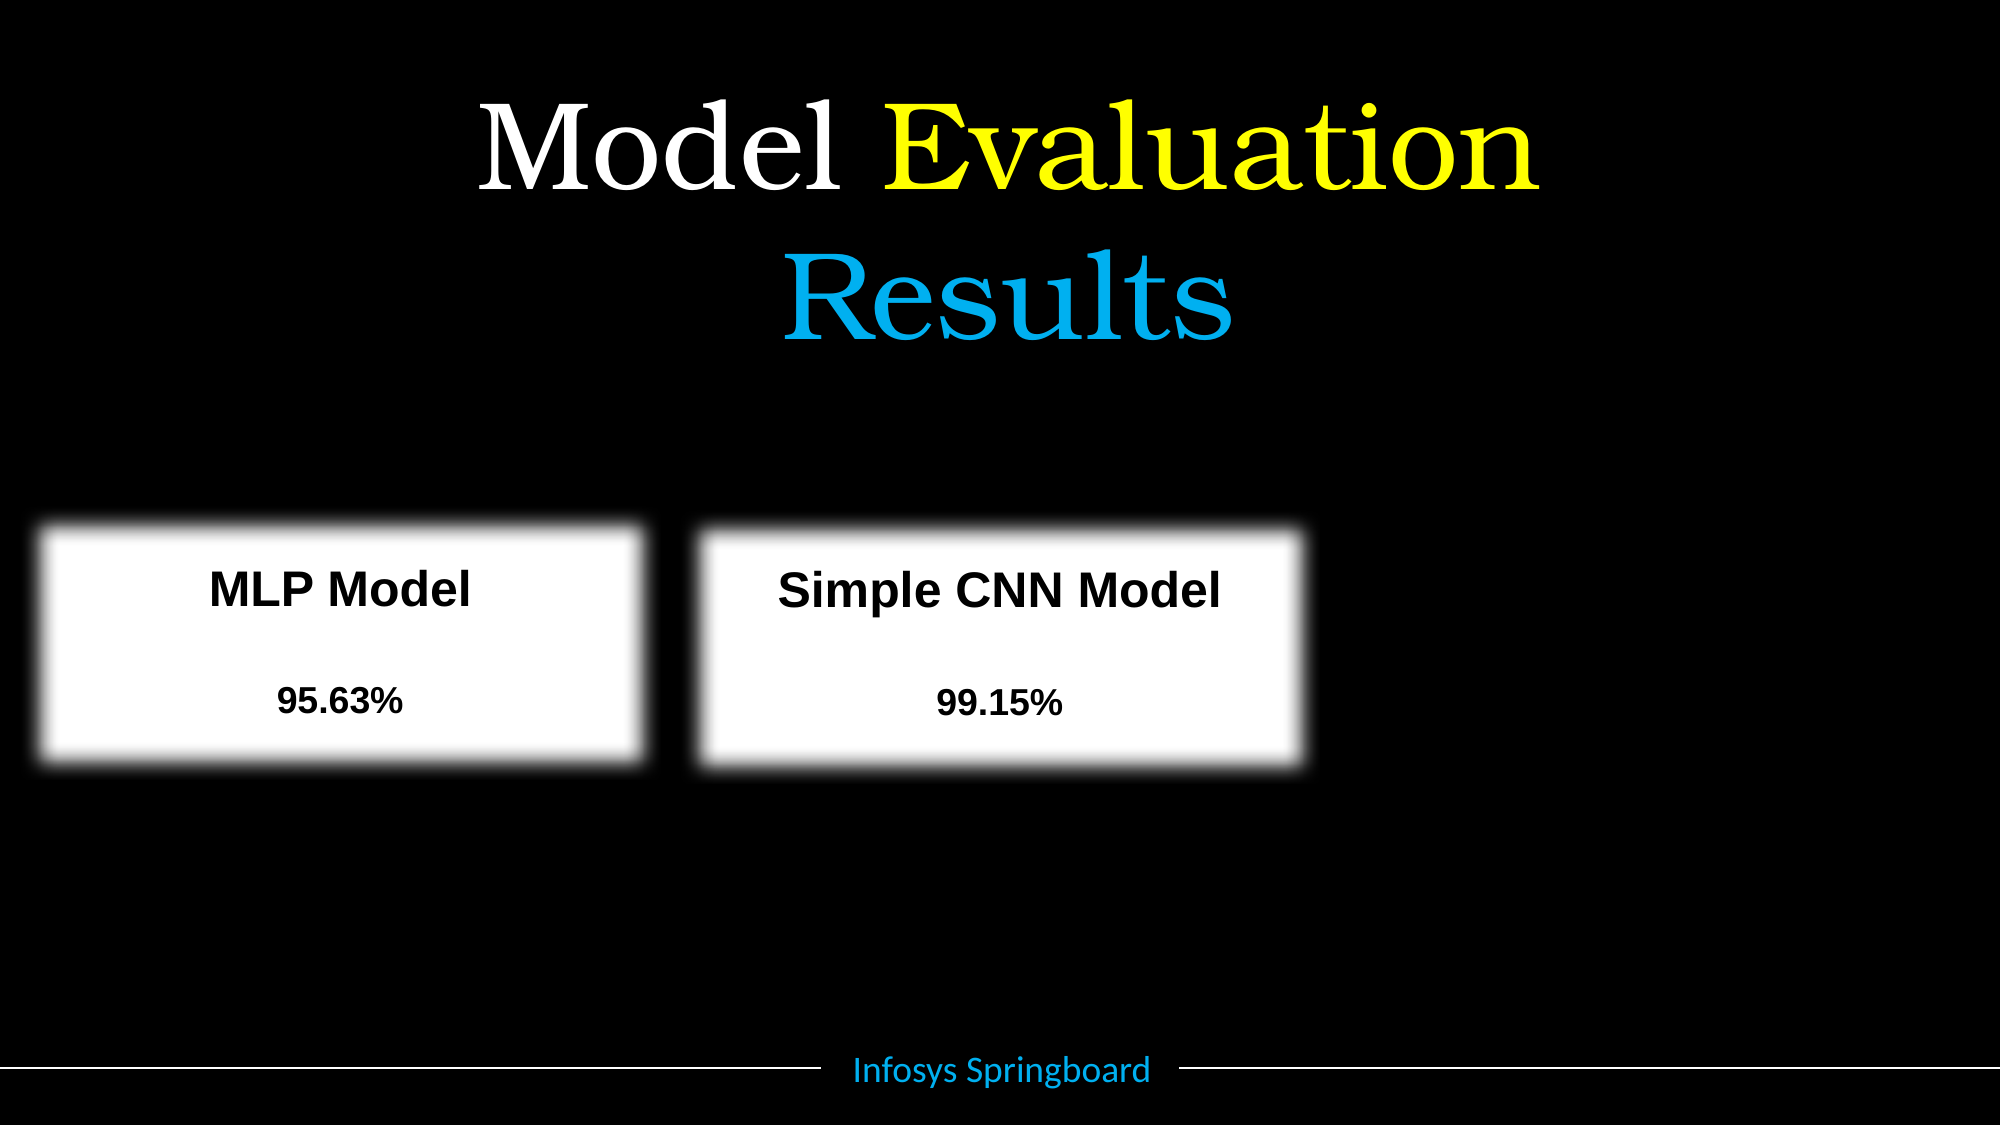

Model Evaluation Results

MLP Model

95.63%

Simple CNN Model

99.15%
Infosys Springboard